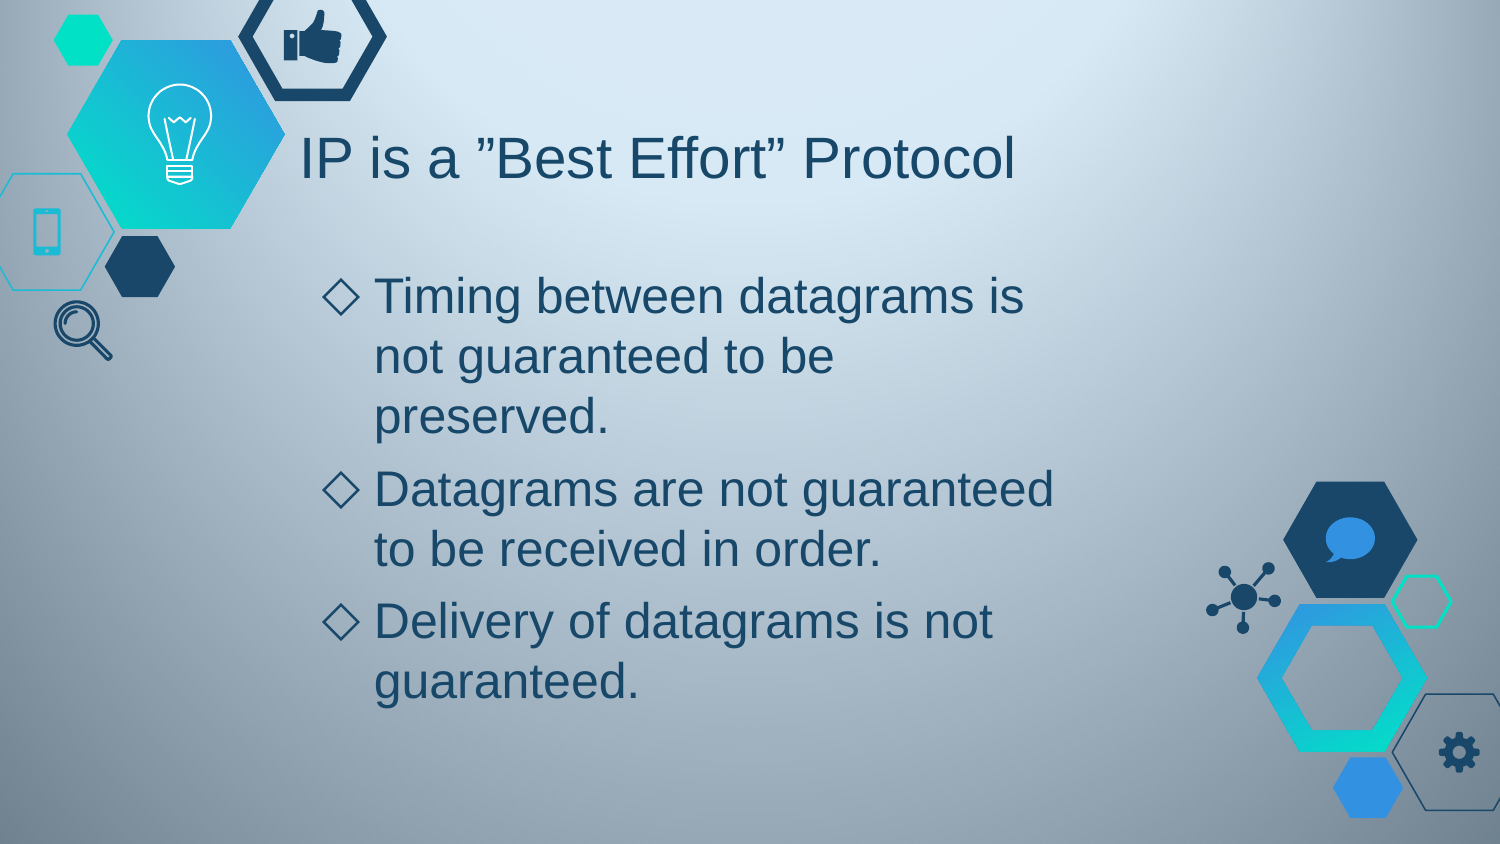

# IP is a ”Best Effort” Protocol
Timing between datagrams is not guaranteed to be preserved.
Datagrams are not guaranteed to be received in order.
Delivery of datagrams is not guaranteed.